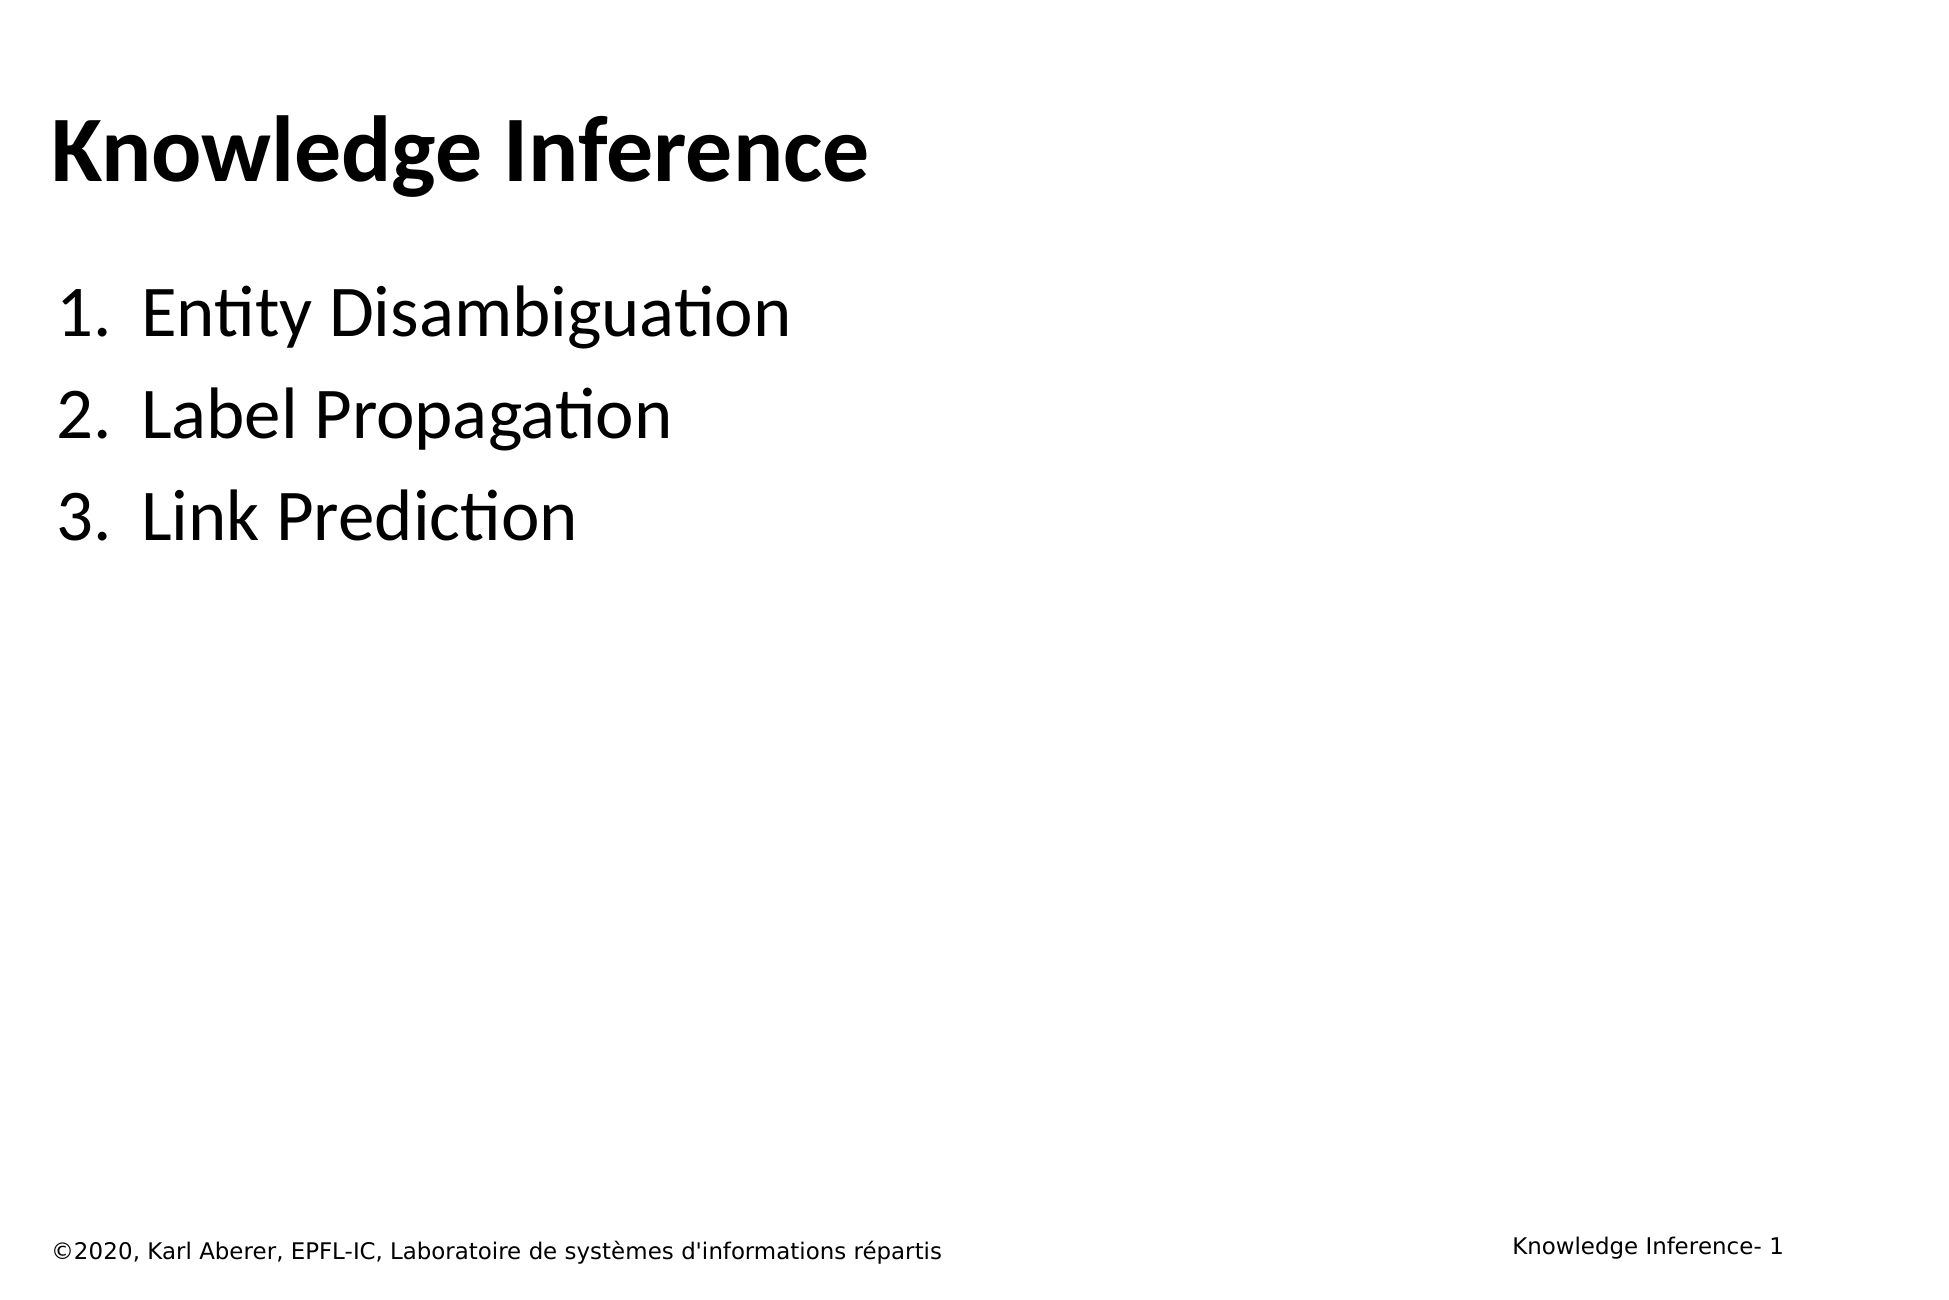

# Knowledge Inference
Entity Disambiguation
Label Propagation
Link Prediction

©2020, Karl Aberer, EPFL-IC, Laboratoire de systèmes d'informations répartis